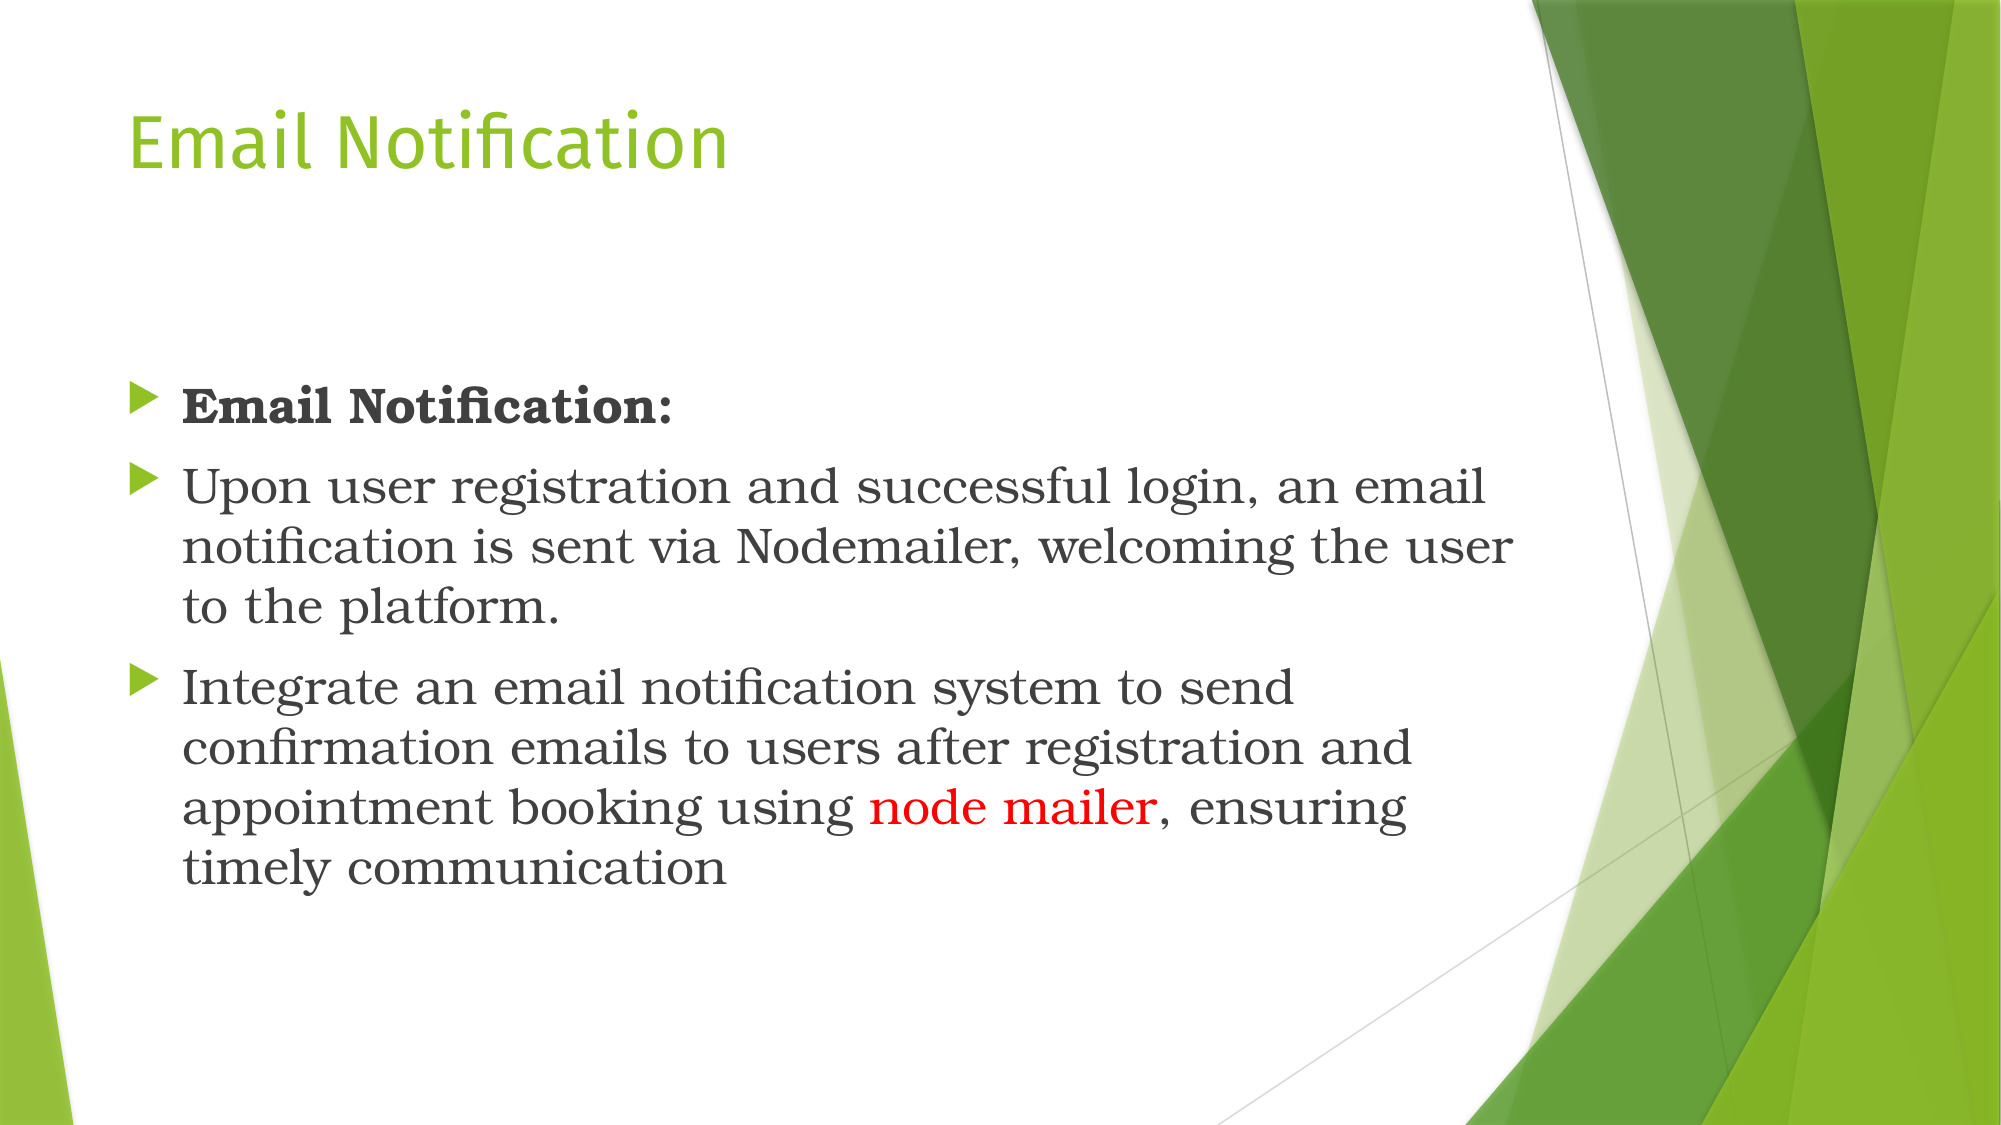

# Email Notification
Email Notification:
Upon user registration and successful login, an email notification is sent via Nodemailer, welcoming the user to the platform.
Integrate an email notification system to send confirmation emails to users after registration and appointment booking using node mailer, ensuring timely communication